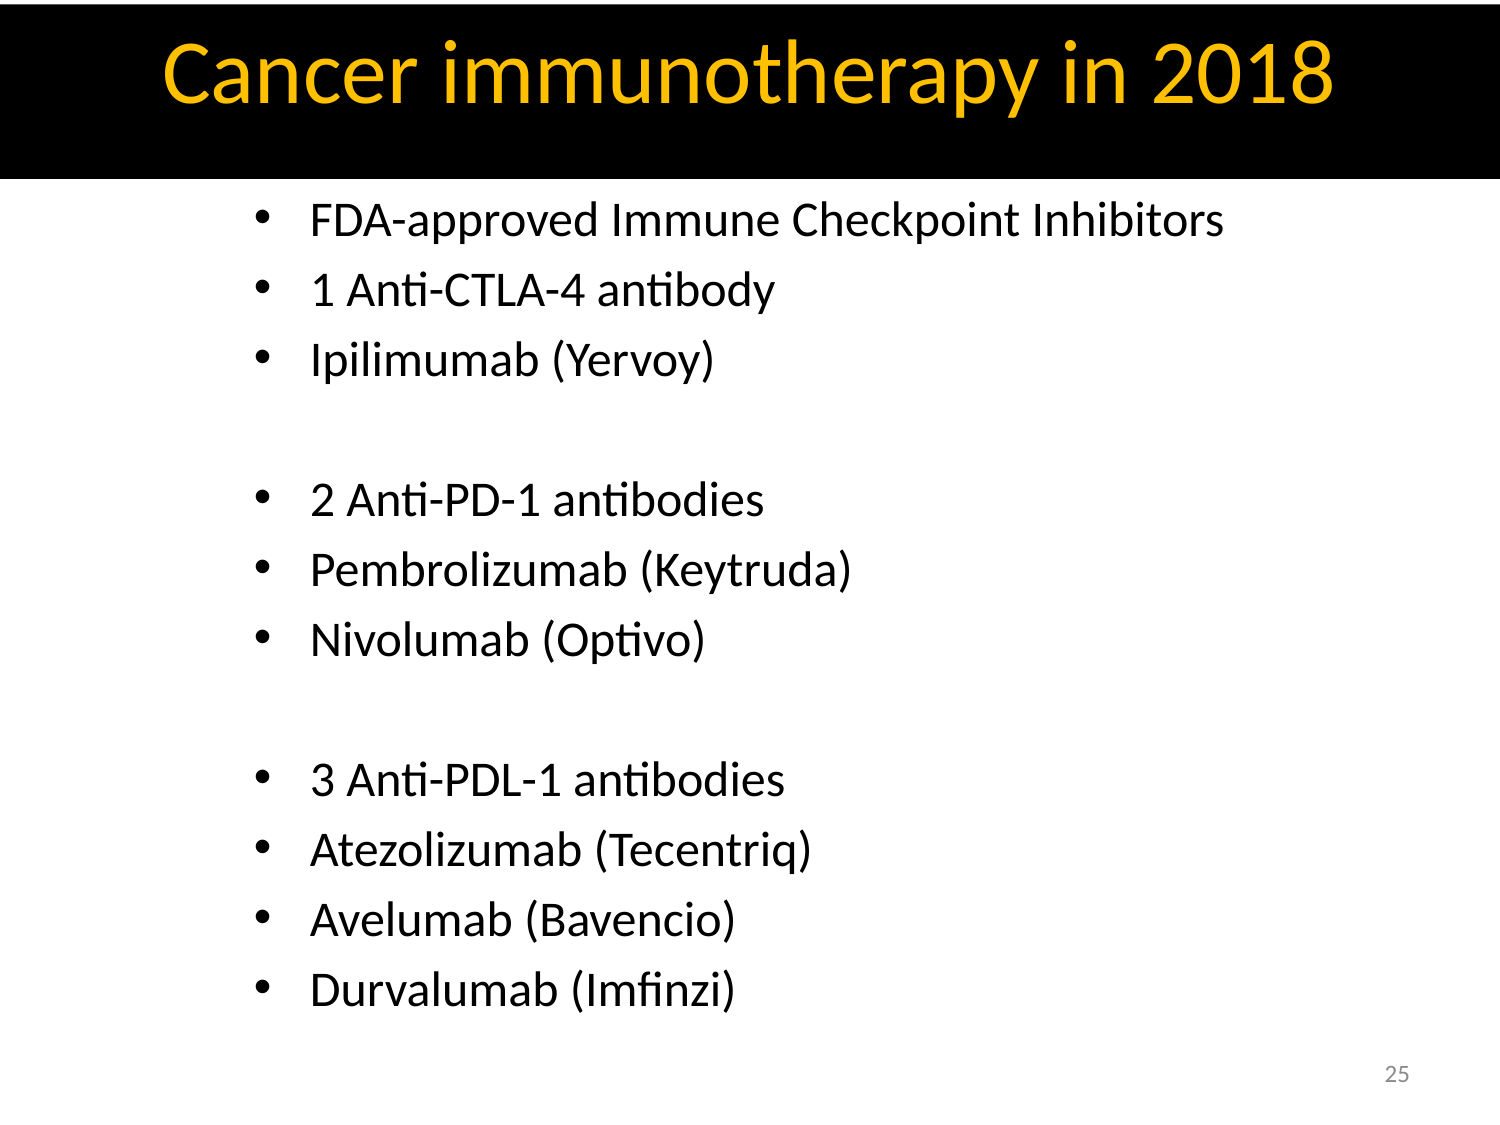

# Cancer immunotherapy in 2018
FDA-approved Immune Checkpoint Inhibitors
1 Anti-CTLA-4 antibody
Ipilimumab (Yervoy)

2 Anti-PD-1 antibodies
Pembrolizumab (Keytruda)
Nivolumab (Optivo)

3 Anti-PDL-1 antibodies
Atezolizumab (Tecentriq)
Avelumab (Bavencio)
Durvalumab (Imfinzi)

25